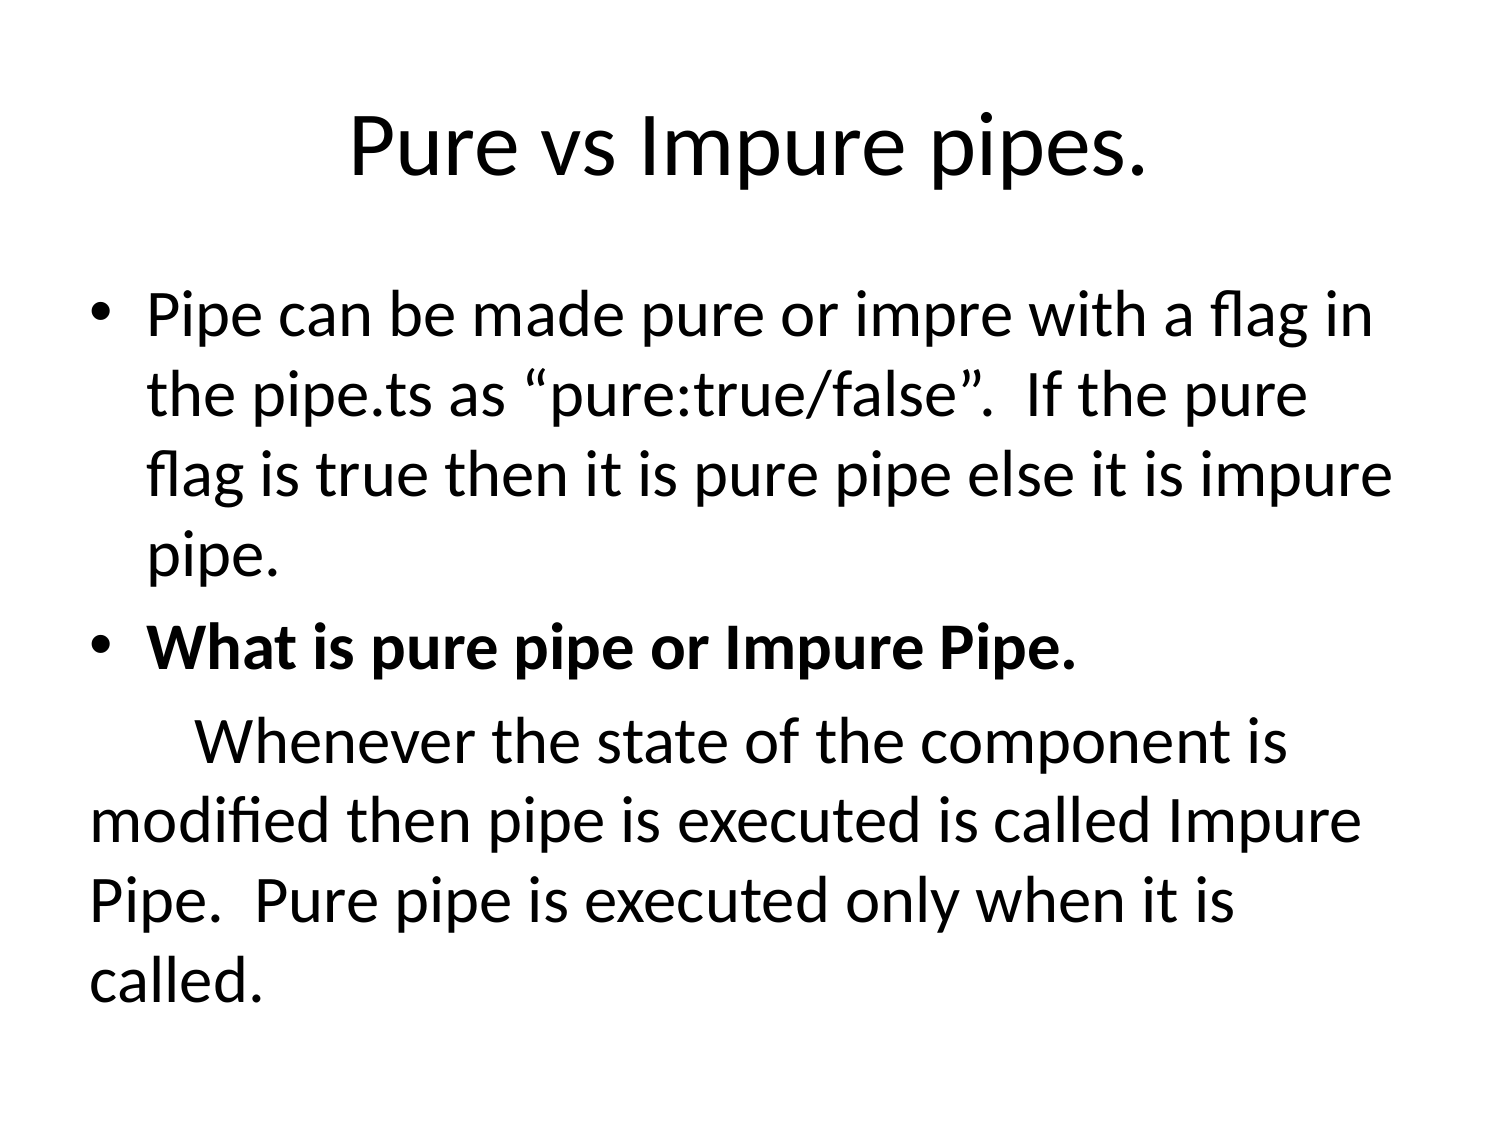

# Pure vs Impure pipes.
Pipe can be made pure or impre with a flag in the pipe.ts as “pure:true/false”.  If the pure flag is true then it is pure pipe else it is impure pipe.
What is pure pipe or Impure Pipe.
       Whenever the state of the component is modified then pipe is executed is called Impure Pipe.  Pure pipe is executed only when it is called.